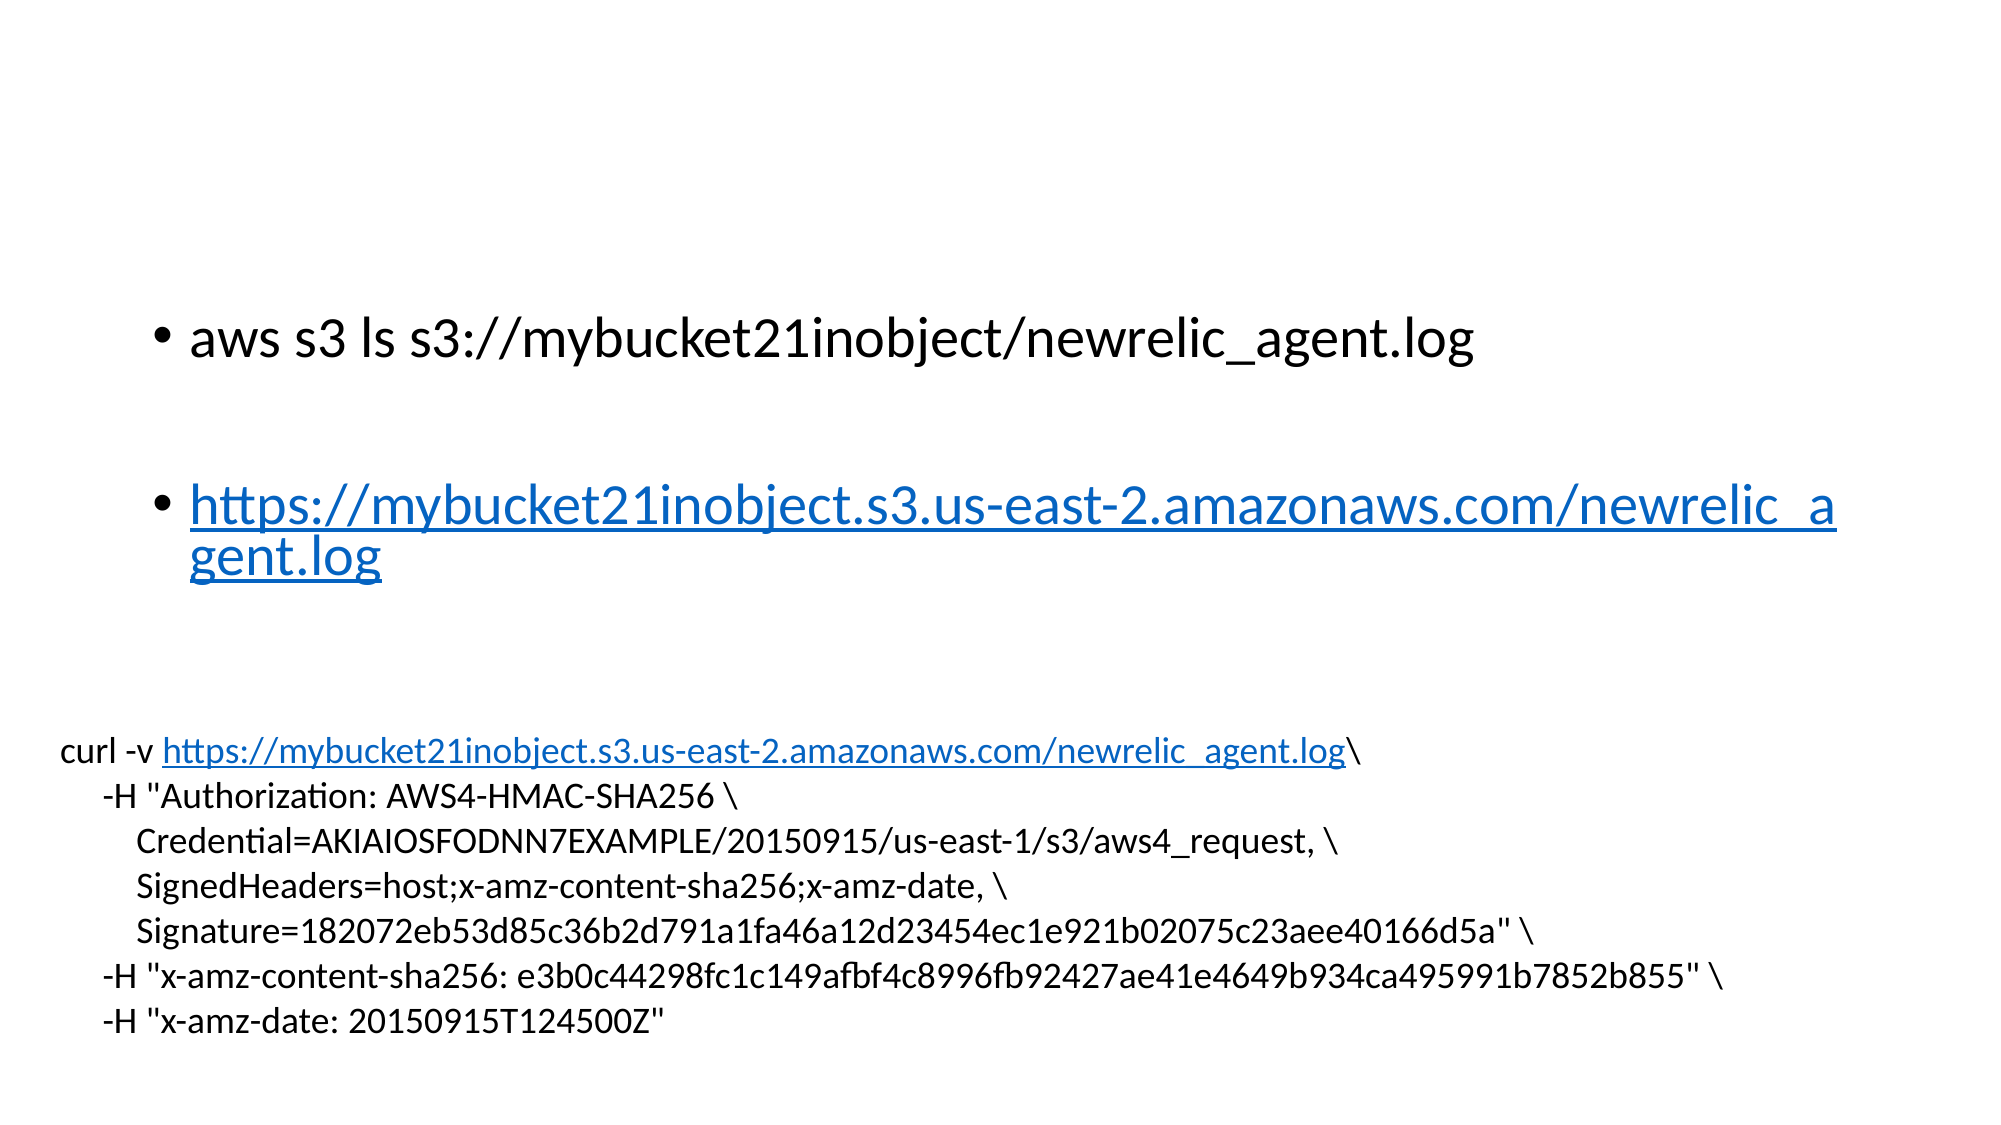

#
aws s3 ls s3://mybucket21inobject/newrelic_agent.log

https://mybucket21inobject.s3.us-east-2.amazonaws.com/newrelic_agent.log

curl -v https://mybucket21inobject.s3.us-east-2.amazonaws.com/newrelic_agent.log\
     -H "Authorization: AWS4-HMAC-SHA256 \
         Credential=AKIAIOSFODNN7EXAMPLE/20150915/us-east-1/s3/aws4_request, \
         SignedHeaders=host;x-amz-content-sha256;x-amz-date, \
         Signature=182072eb53d85c36b2d791a1fa46a12d23454ec1e921b02075c23aee40166d5a" \
     -H "x-amz-content-sha256: e3b0c44298fc1c149afbf4c8996fb92427ae41e4649b934ca495991b7852b855" \
     -H "x-amz-date: 20150915T124500Z"